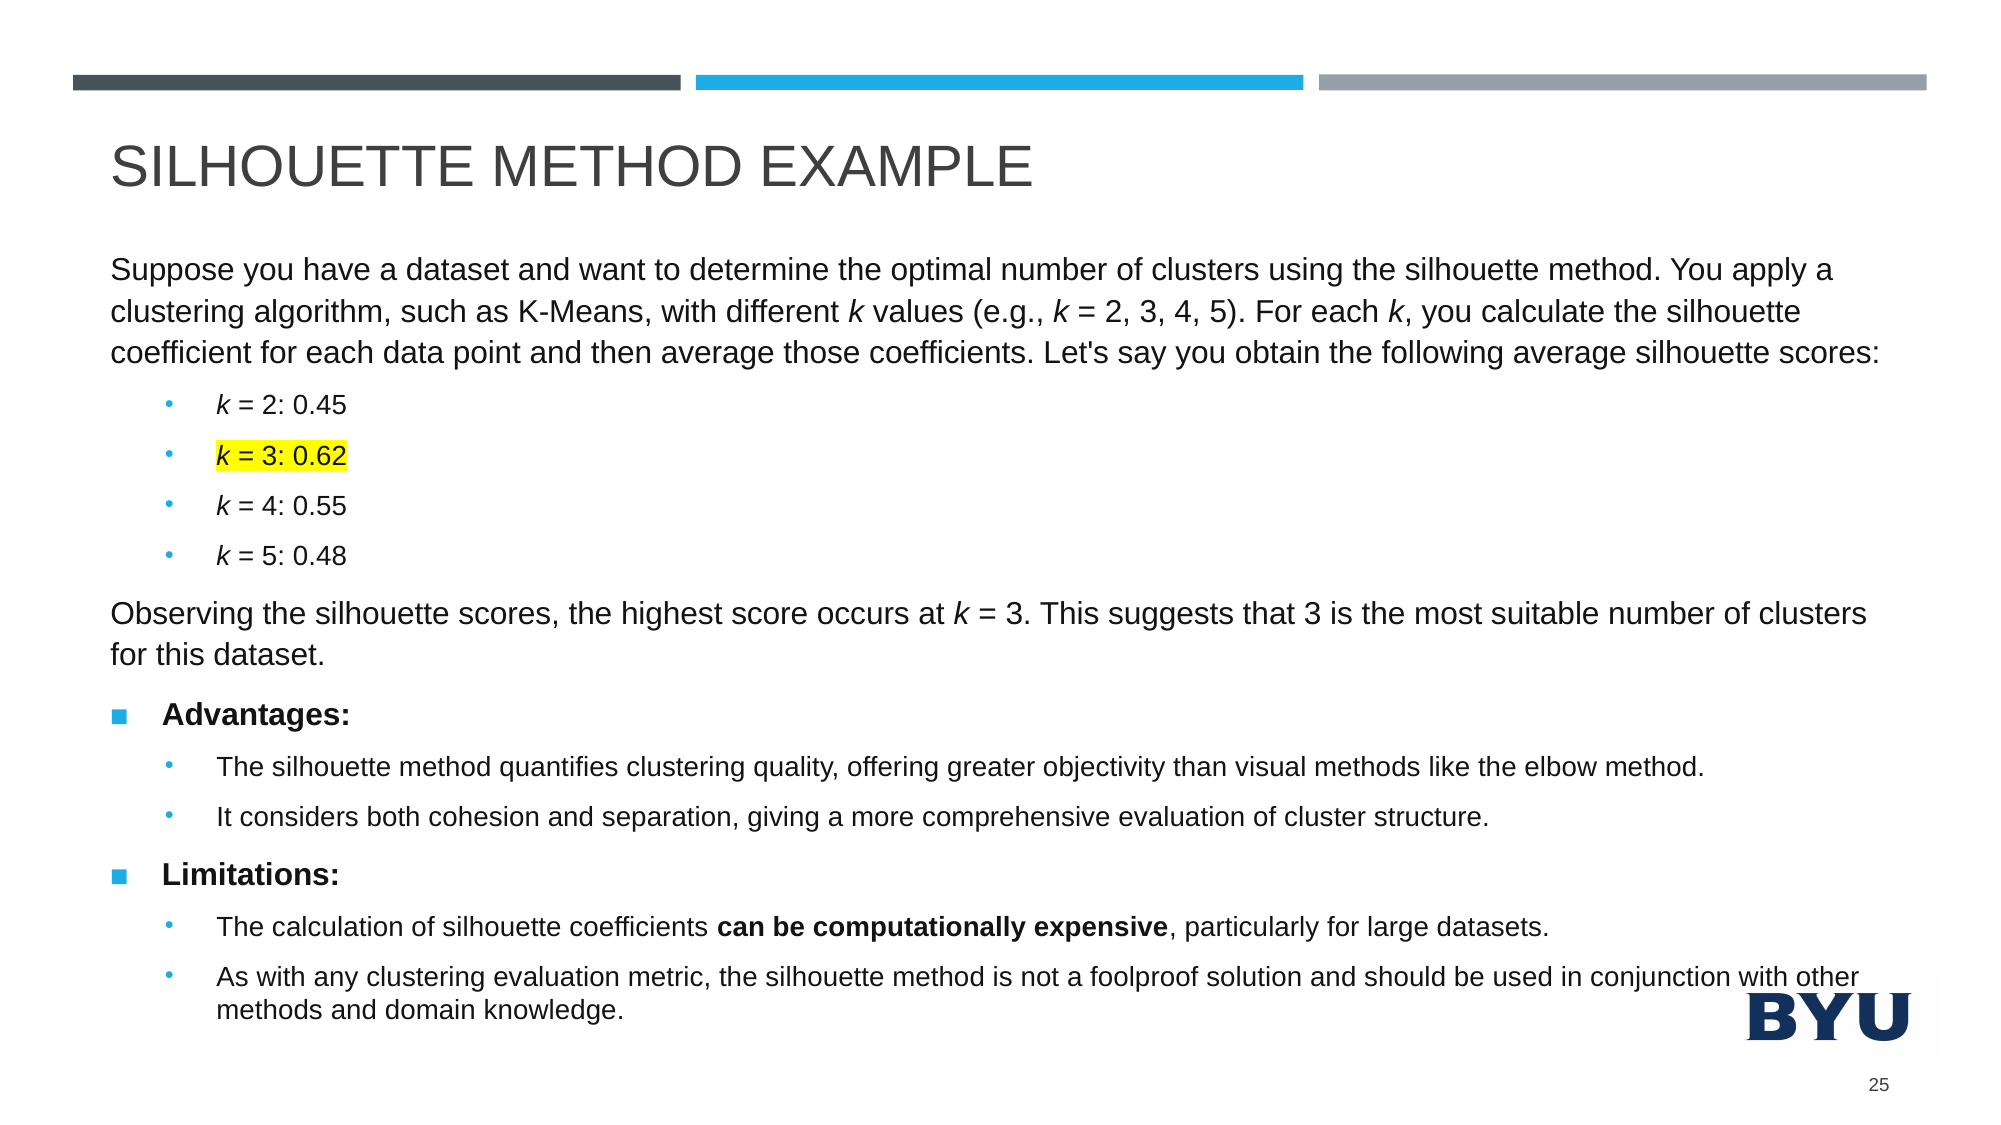

# SILHOUETTE METHOD EXAMPLE
Suppose you have a dataset and want to determine the optimal number of clusters using the silhouette method. You apply a clustering algorithm, such as K-Means, with different k values (e.g., k = 2, 3, 4, 5). For each k, you calculate the silhouette coefficient for each data point and then average those coefficients. Let's say you obtain the following average silhouette scores:
k = 2: 0.45
k = 3: 0.62
k = 4: 0.55
k = 5: 0.48
Observing the silhouette scores, the highest score occurs at k = 3. This suggests that 3 is the most suitable number of clusters for this dataset.
Advantages:
The silhouette method quantifies clustering quality, offering greater objectivity than visual methods like the elbow method.
It considers both cohesion and separation, giving a more comprehensive evaluation of cluster structure.
Limitations:
The calculation of silhouette coefficients can be computationally expensive, particularly for large datasets.
As with any clustering evaluation metric, the silhouette method is not a foolproof solution and should be used in conjunction with other methods and domain knowledge.

25